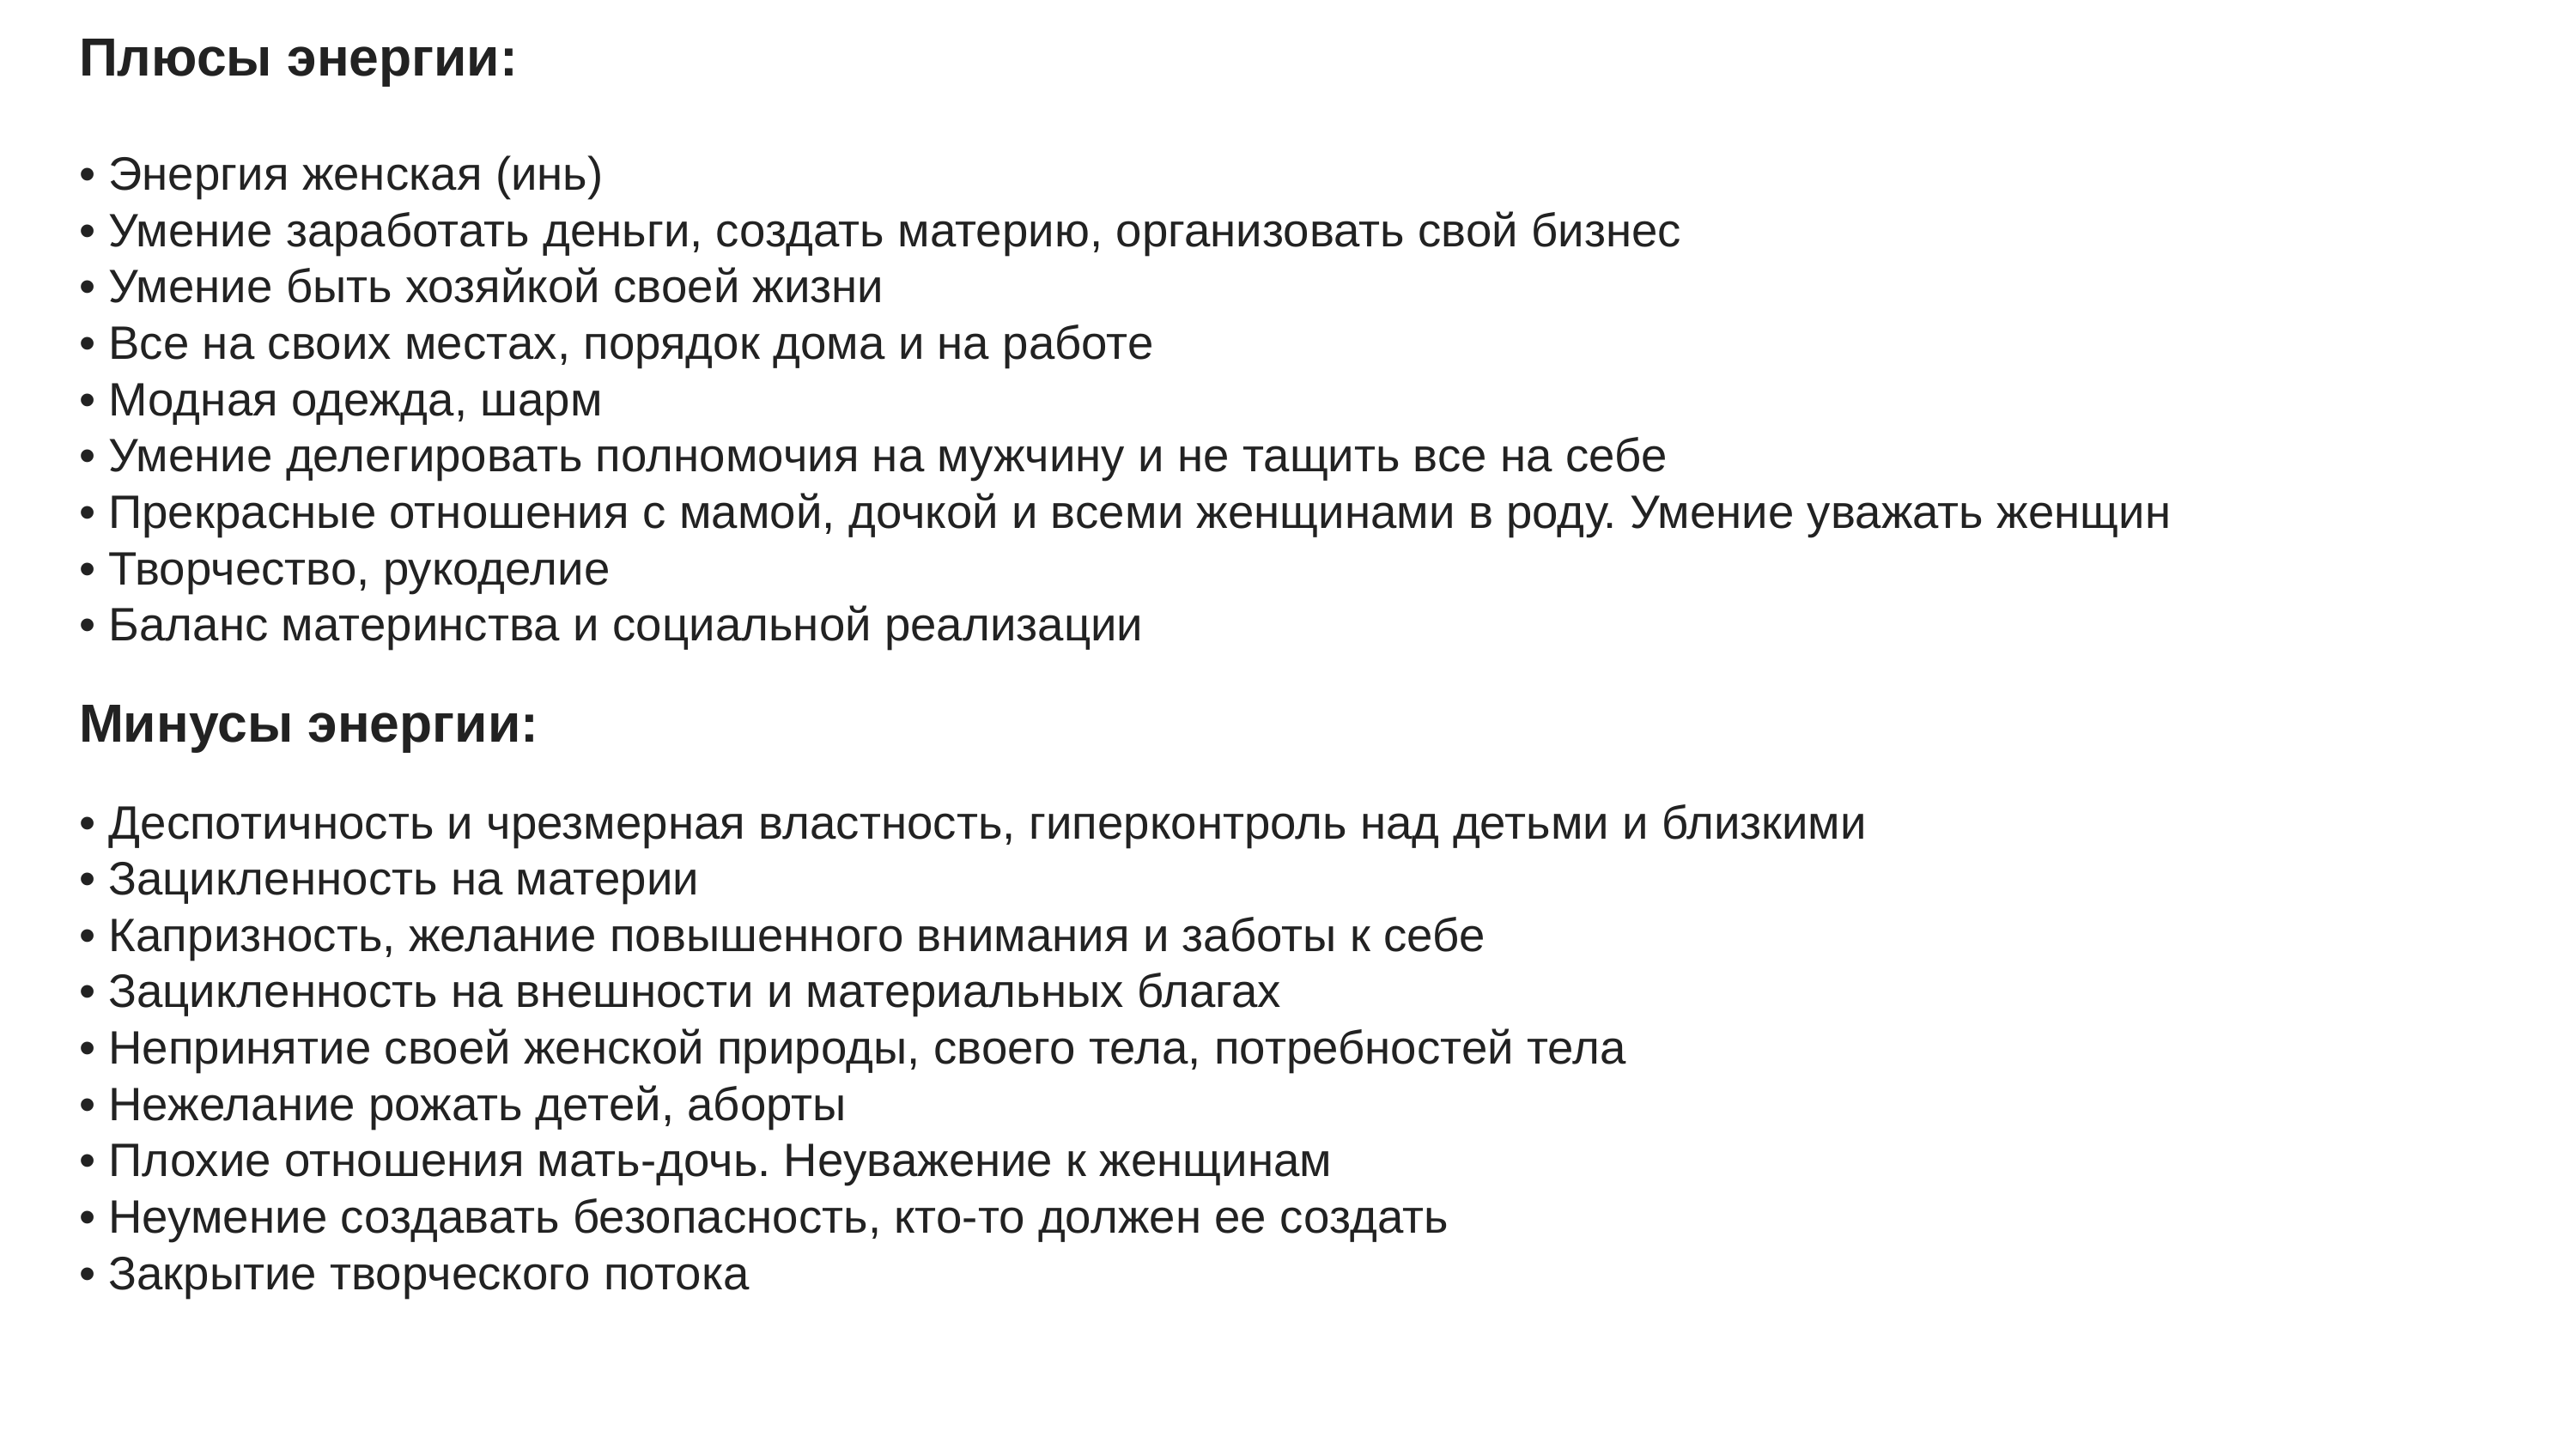

Плюсы энергии:

• Энергия женская (инь)
• Умение заработать деньги, создать материю, организовать свой бизнес
• Умение быть хозяйкой своей жизни
• Все на своих местах, порядок дома и на работе
• Модная одежда, шарм
• Умение делегировать полномочия на мужчину и не тащить все на себе
• Прекрасные отношения с мамой, дочкой и всеми женщинами в роду. Умение уважать женщин
• Творчество, рукоделие
• Баланс материнства и социальной реализации
Минусы энергии:
• Деспотичность и чрезмерная властность, гиперконтроль над детьми и близкими
• Зацикленность на материи
• Капризность, желание повышенного внимания и заботы к себе
• Зацикленность на внешности и материальных благах
• Непринятие своей женской природы, своего тела, потребностей тела
• Нежелание рожать детей, аборты
• Плохие отношения мать-дочь. Неуважение к женщинам
• Неумение создавать безопасность, кто-то должен ее создать
• Закрытие творческого потока